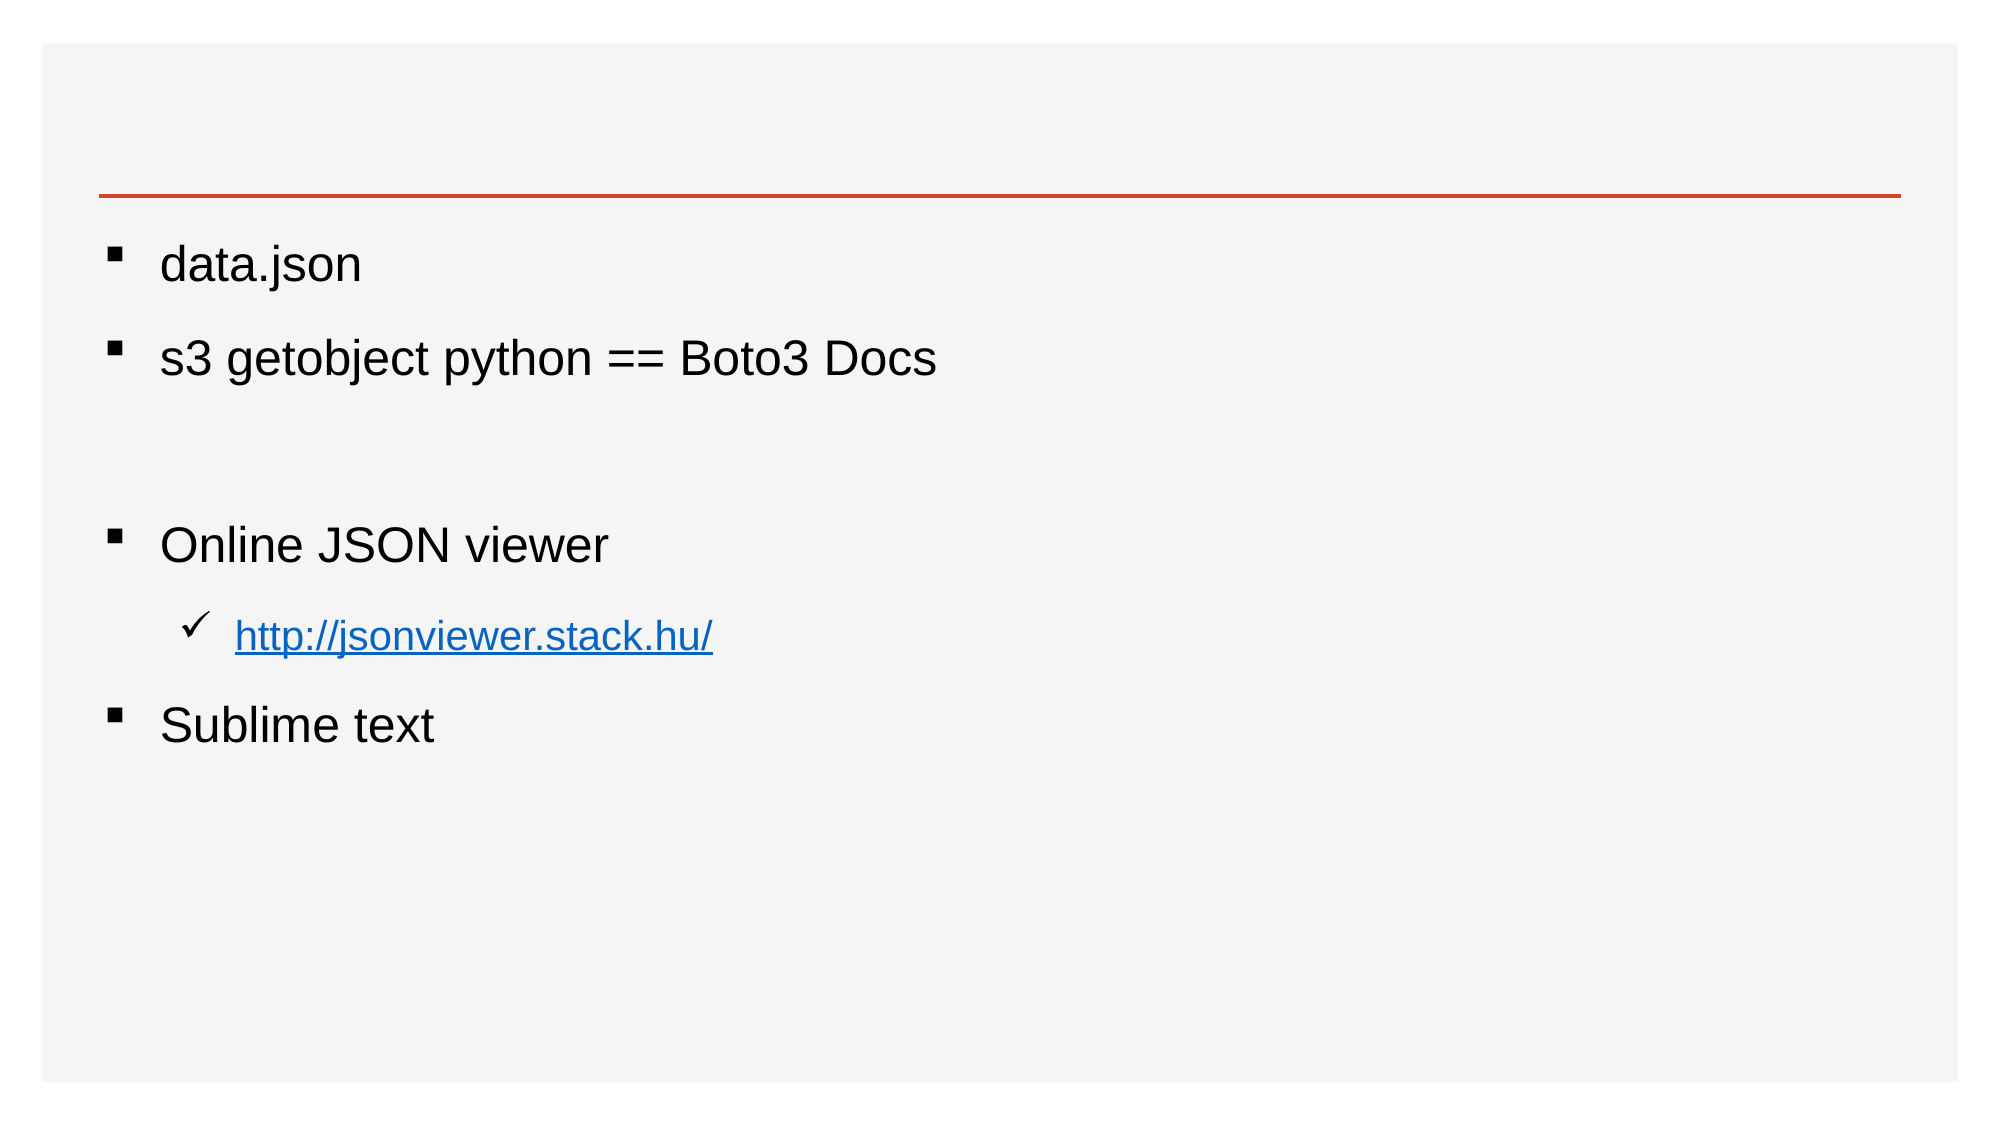

#
data.json
s3 getobject python == Boto3 Docs

Online JSON viewer
http://jsonviewer.stack.hu/
Sublime text